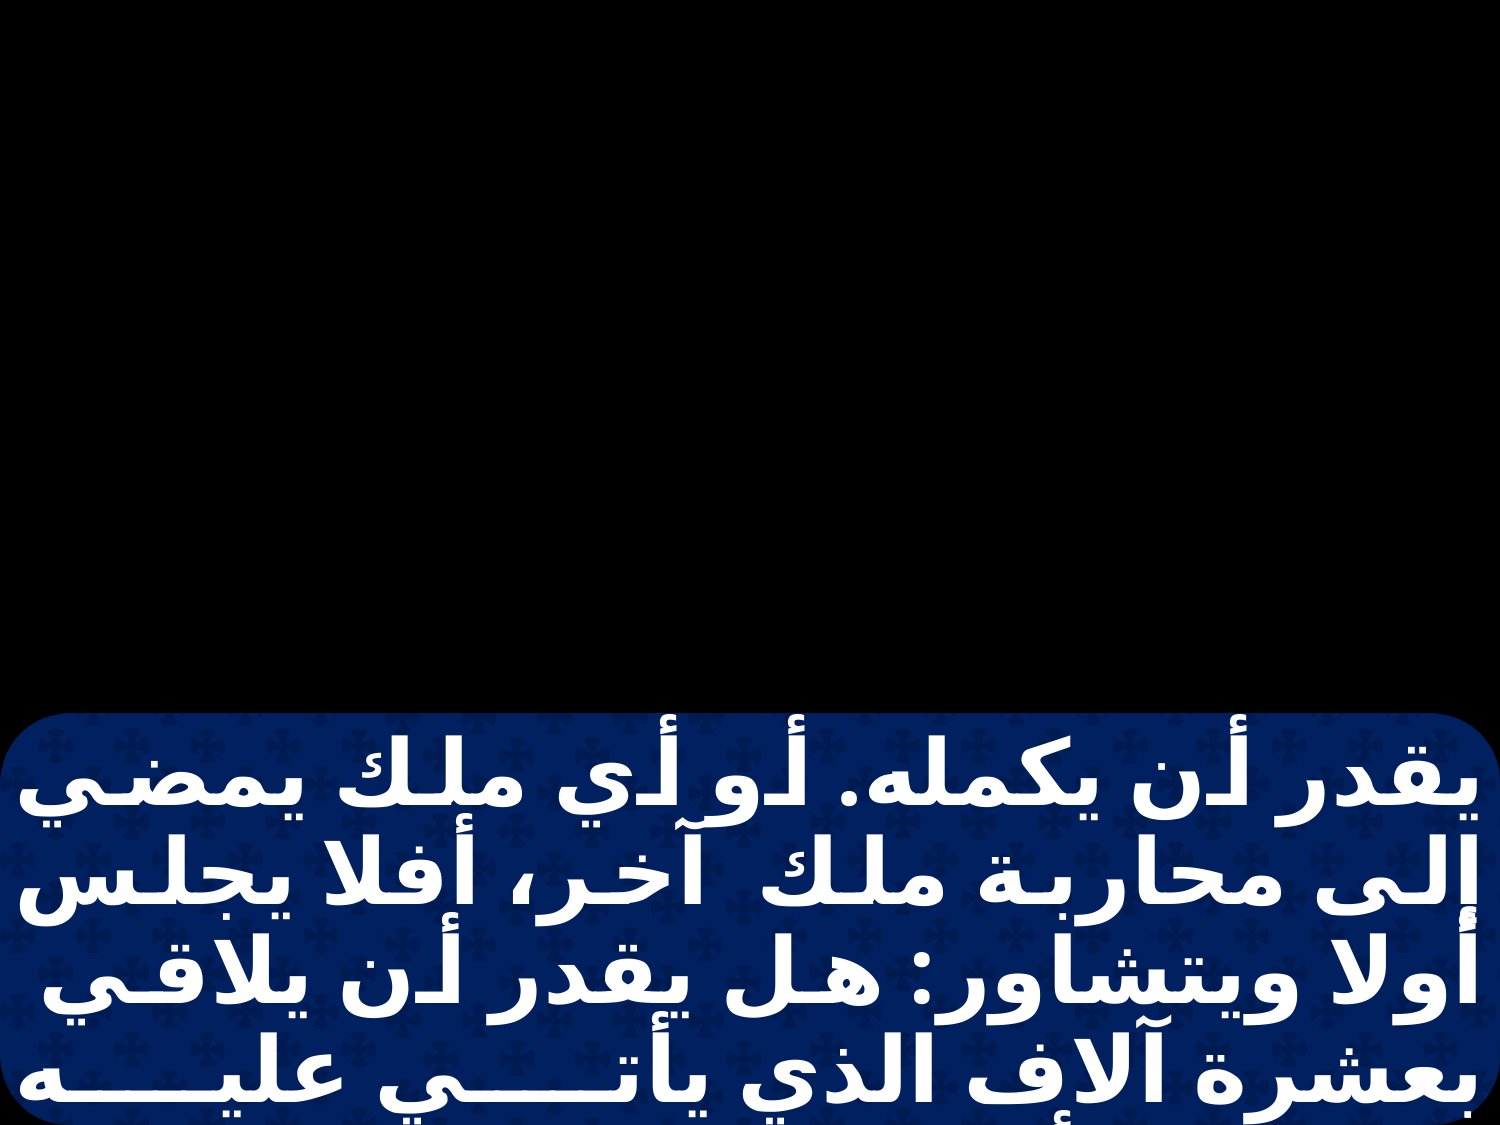

يقدر أن يكمله. أو أي ملك يمضي إلى محاربة ملك  آخر، أفلا يجلس أولا ويتشاور: هل يقدر أن يلاقي  بعشرة آلاف الذي يأتي عليه بعشرين ألفا؟ وإلا فما  دام بعيدا عنه، يرسل شفاعة طالبا سلما فهكذا كل